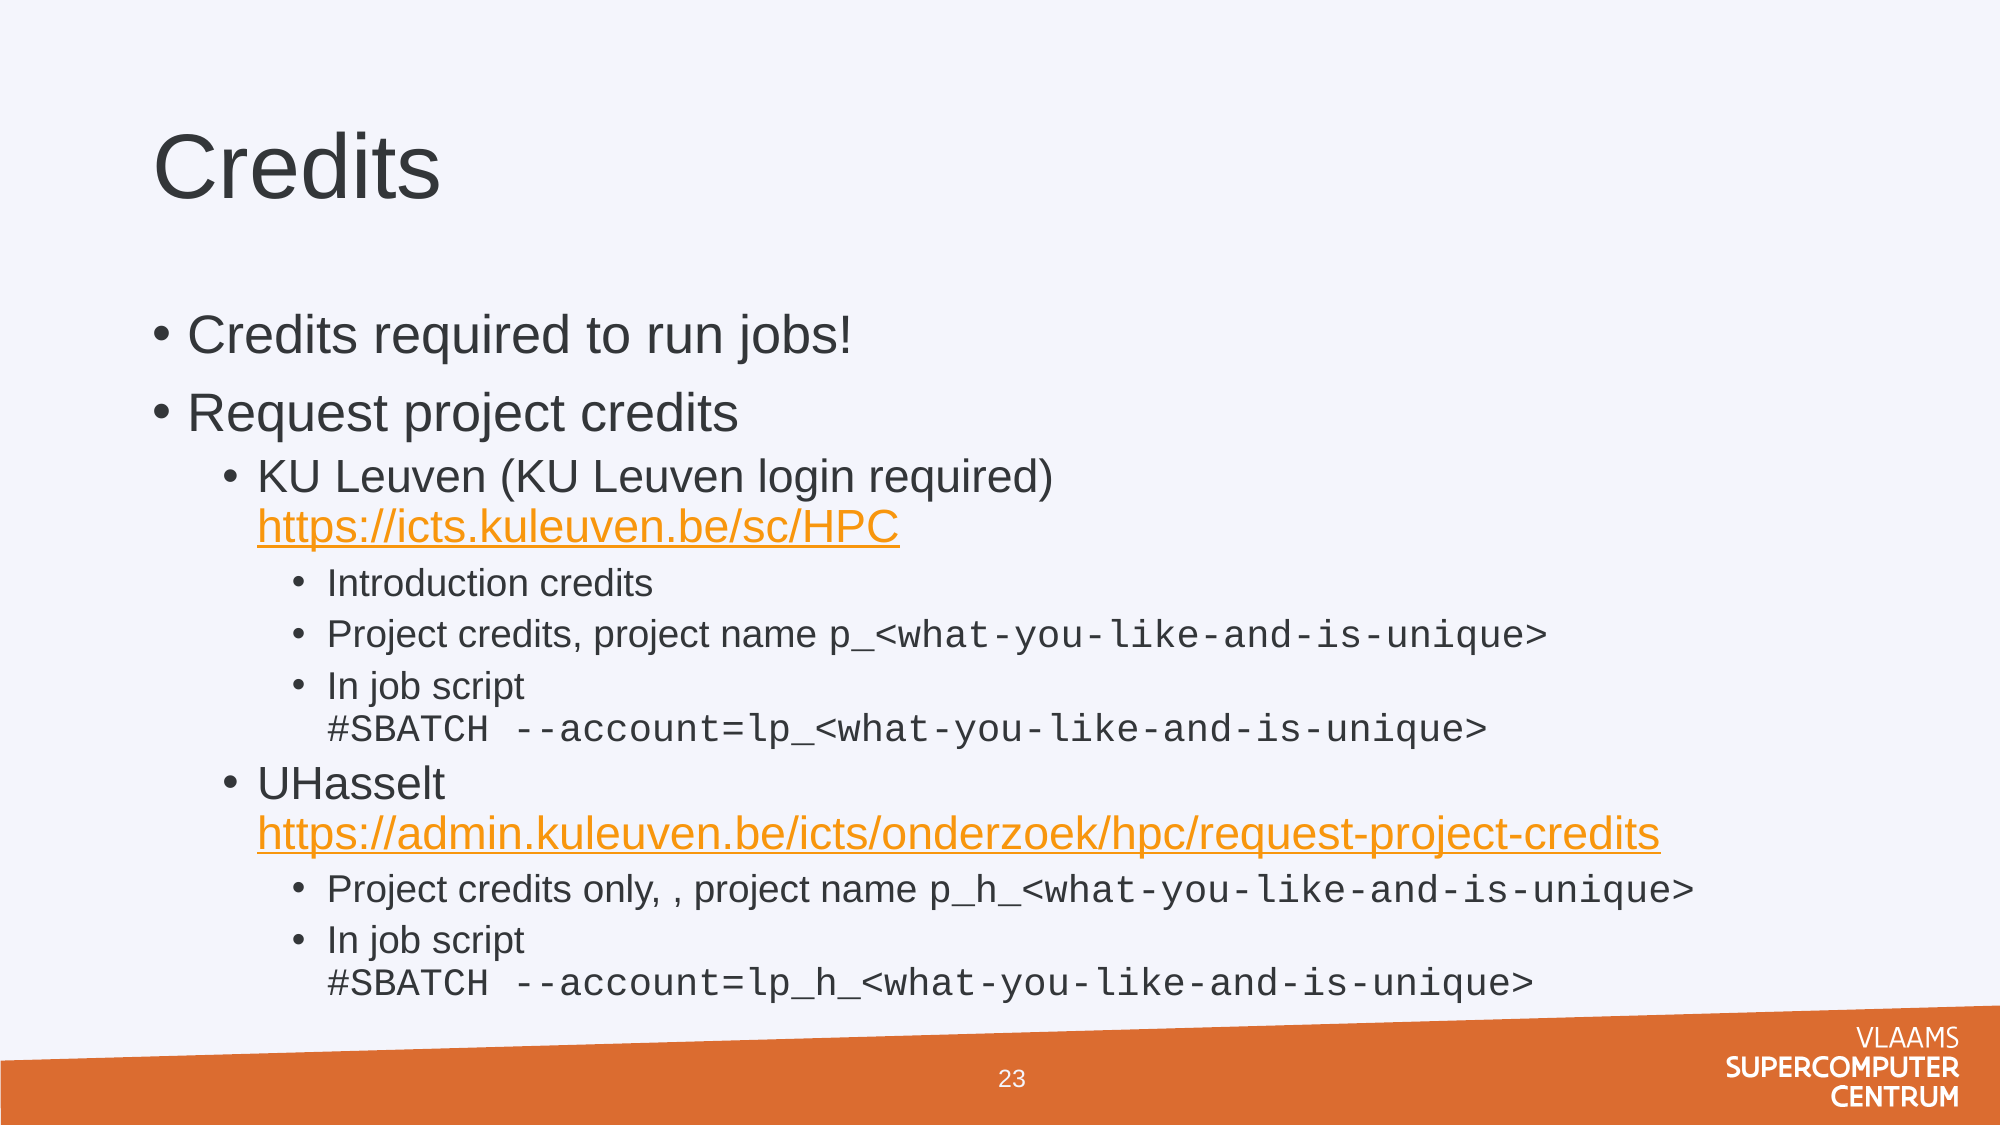

# Credits
Credits required to run jobs!
Request project credits
KU Leuven (KU Leuven login required)
https://icts.kuleuven.be/sc/HPC
Introduction credits
Project credits, project name p_<what-you-like-and-is-unique>
In job script
#SBATCH --account=lp_<what-you-like-and-is-unique>
UHasselt
https://admin.kuleuven.be/icts/onderzoek/hpc/request-project-credits
Project credits only, , project name p_h_<what-you-like-and-is-unique>
In job script
#SBATCH --account=lp_h_<what-you-like-and-is-unique>
23